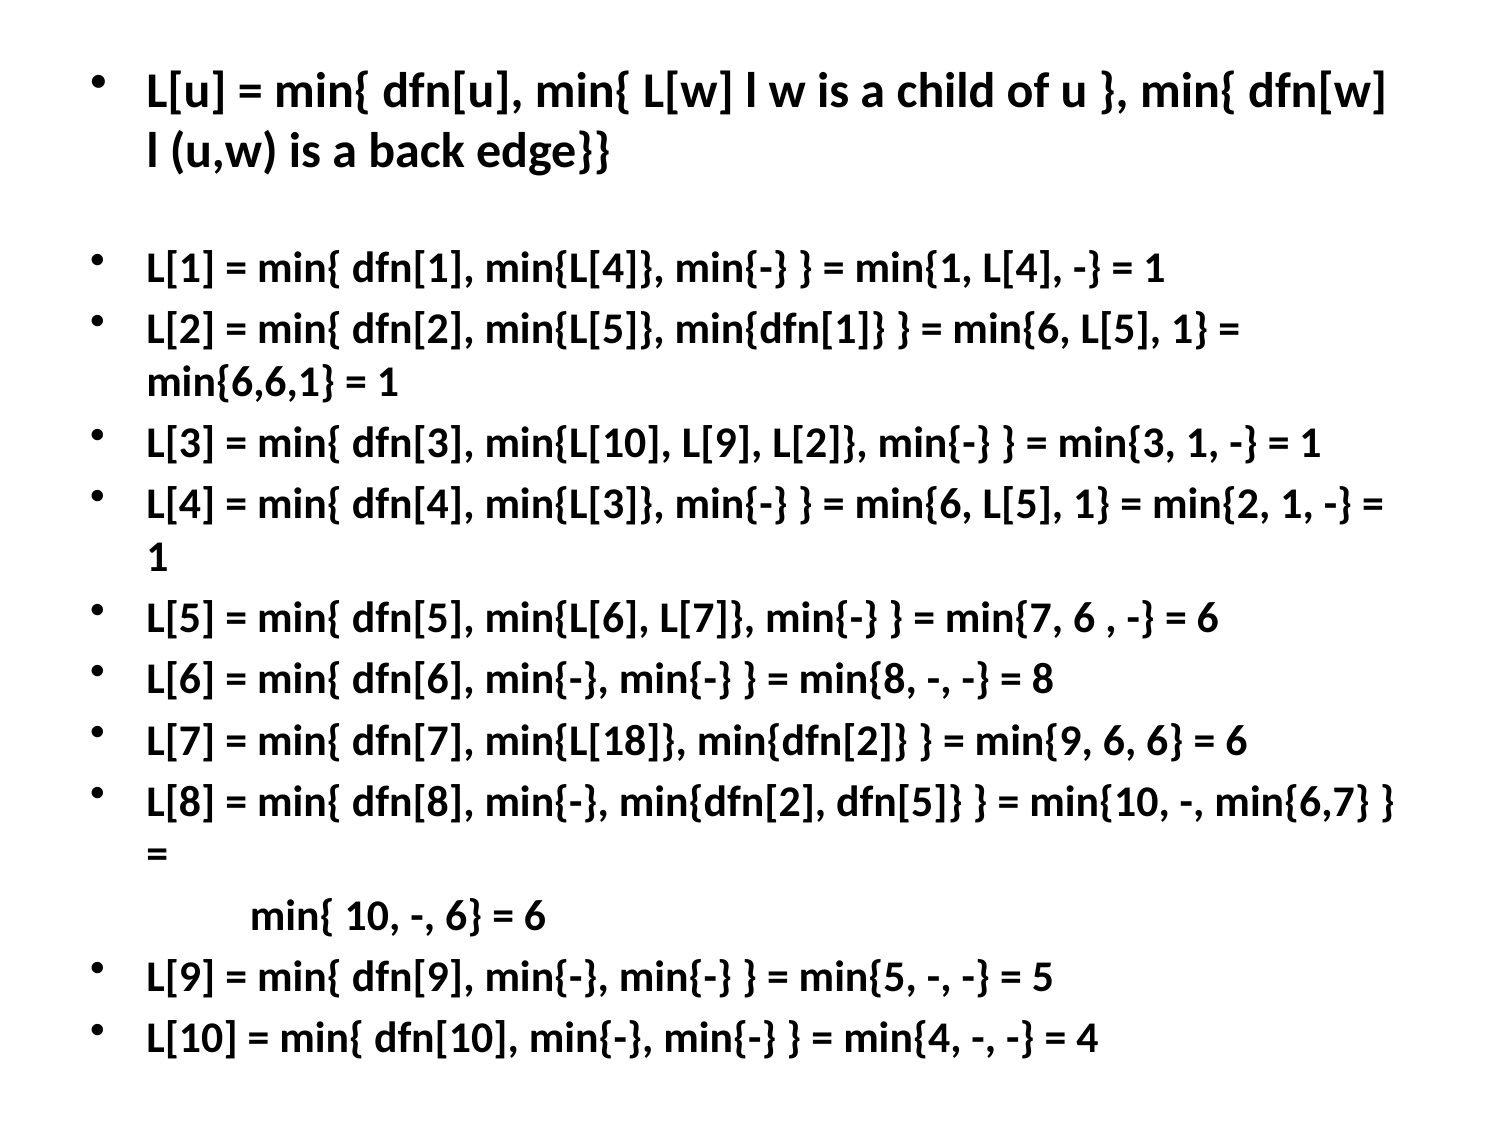

L[u] = min{ dfn[u], min{ L[w] l w is a child of u }, min{ dfn[w] l (u,w) is a back edge}}

L[1] = min{ dfn[1], min{L[4]}, min{-} } = min{1, L[4], -} = 1
L[2] = min{ dfn[2], min{L[5]}, min{dfn[1]} } = min{6, L[5], 1} = min{6,6,1} = 1
L[3] = min{ dfn[3], min{L[10], L[9], L[2]}, min{-} } = min{3, 1, -} = 1
L[4] = min{ dfn[4], min{L[3]}, min{-} } = min{6, L[5], 1} = min{2, 1, -} = 1
L[5] = min{ dfn[5], min{L[6], L[7]}, min{-} } = min{7, 6 , -} = 6
L[6] = min{ dfn[6], min{-}, min{-} } = min{8, -, -} = 8
L[7] = min{ dfn[7], min{L[18]}, min{dfn[2]} } = min{9, 6, 6} = 6
L[8] = min{ dfn[8], min{-}, min{dfn[2], dfn[5]} } = min{10, -, min{6,7} } =
                min{ 10, -, 6} = 6
L[9] = min{ dfn[9], min{-}, min{-} } = min{5, -, -} = 5
L[10] = min{ dfn[10], min{-}, min{-} } = min{4, -, -} = 4